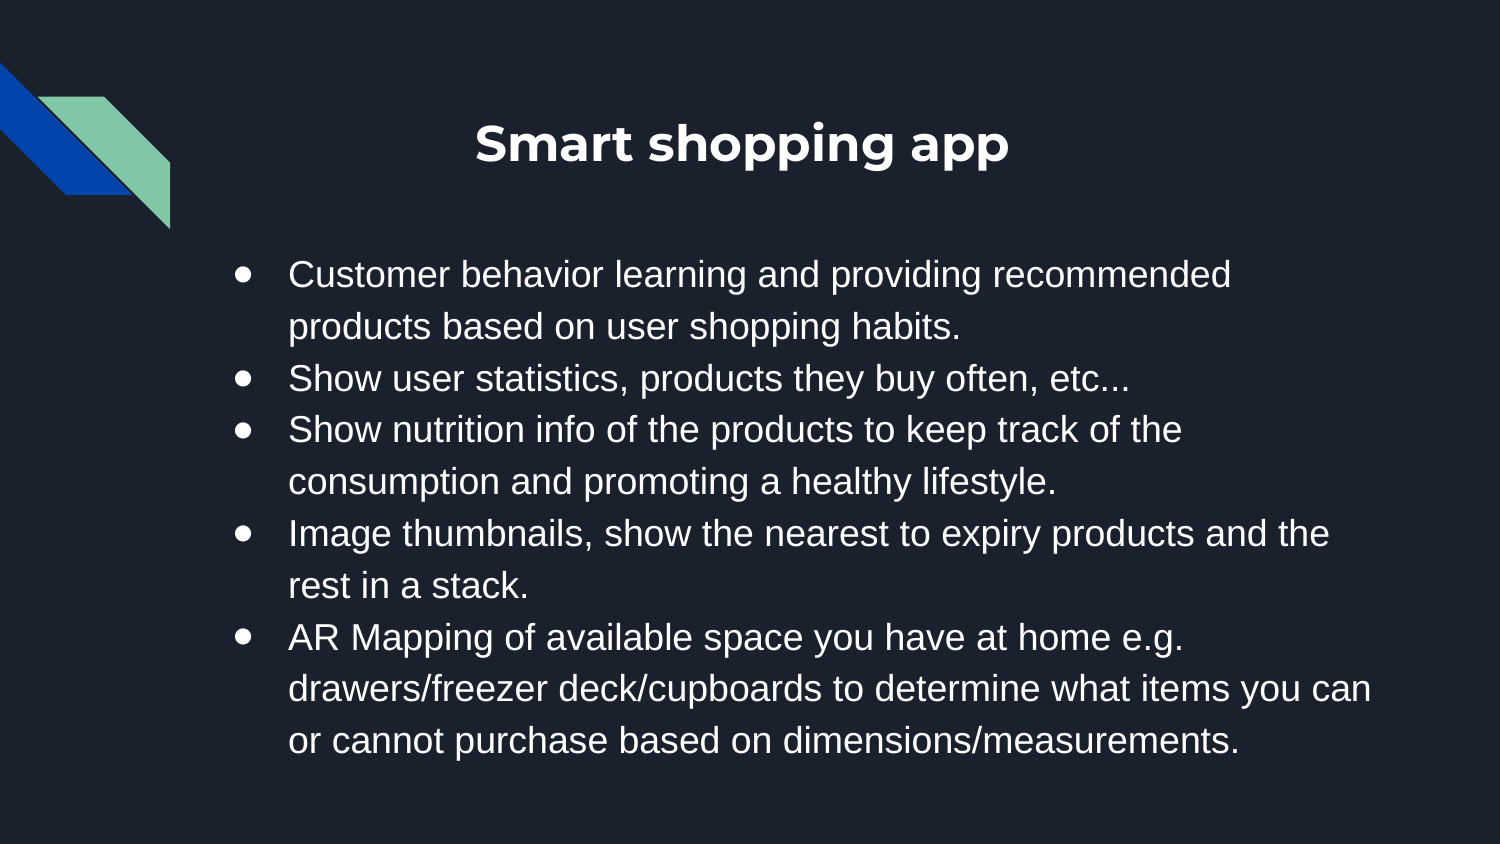

# Smart shopping app
Customer behavior learning and providing recommended products based on user shopping habits.
Show user statistics, products they buy often, etc...
Show nutrition info of the products to keep track of the consumption and promoting a healthy lifestyle.
Image thumbnails, show the nearest to expiry products and the rest in a stack.
AR Mapping of available space you have at home e.g. drawers/freezer deck/cupboards to determine what items you can or cannot purchase based on dimensions/measurements.